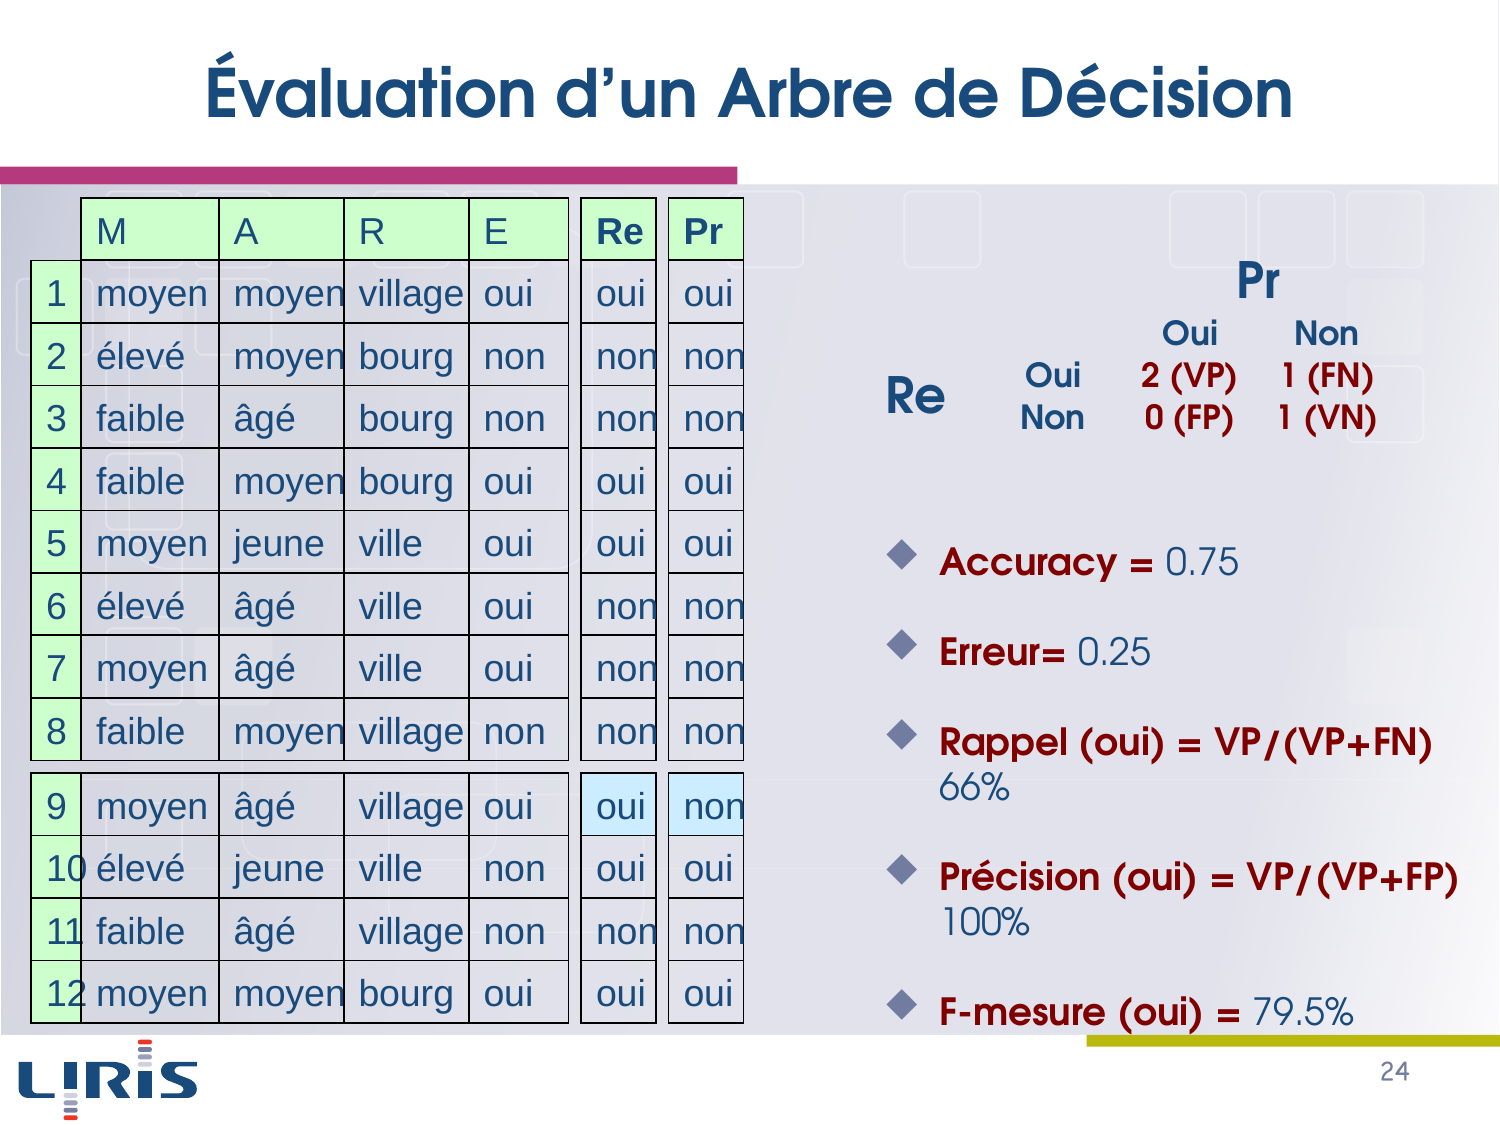

# Évaluation d’un Arbre de Décision
M
A
R
E
Re
Pr
|  |  | Pr |  |
| --- | --- | --- | --- |
|  |  | Oui | Non |
| Re | Oui | 2 (VP) | 1 (FN) |
|  | Non | 0 (FP) | 1 (VN) |
1
moyen
moyen
village
oui
oui
oui
2
élevé
moyen
bourg
non
non
non

3
faible
âgé
bourg
non
non
non
4
faible
moyen
bourg
oui
oui
oui
5
moyen
jeune
ville
oui
oui
oui
Accuracy = 0.75

Erreur= 0.25

Rappel (oui) = VP/(VP+FN) 66%

Précision (oui) = VP/(VP+FP) 100%

F-mesure (oui) = 79.5%

6
élevé
âgé
ville
oui
non
non
7
moyen
âgé
ville
oui
non
non
8
faible
moyen
village
non
non
non
9
moyen
âgé
village
oui
oui
non
10
élevé
jeune
ville
non
oui
oui
11
faible
âgé
village
non
non
non
12
moyen
moyen
bourg
oui
oui
oui
24